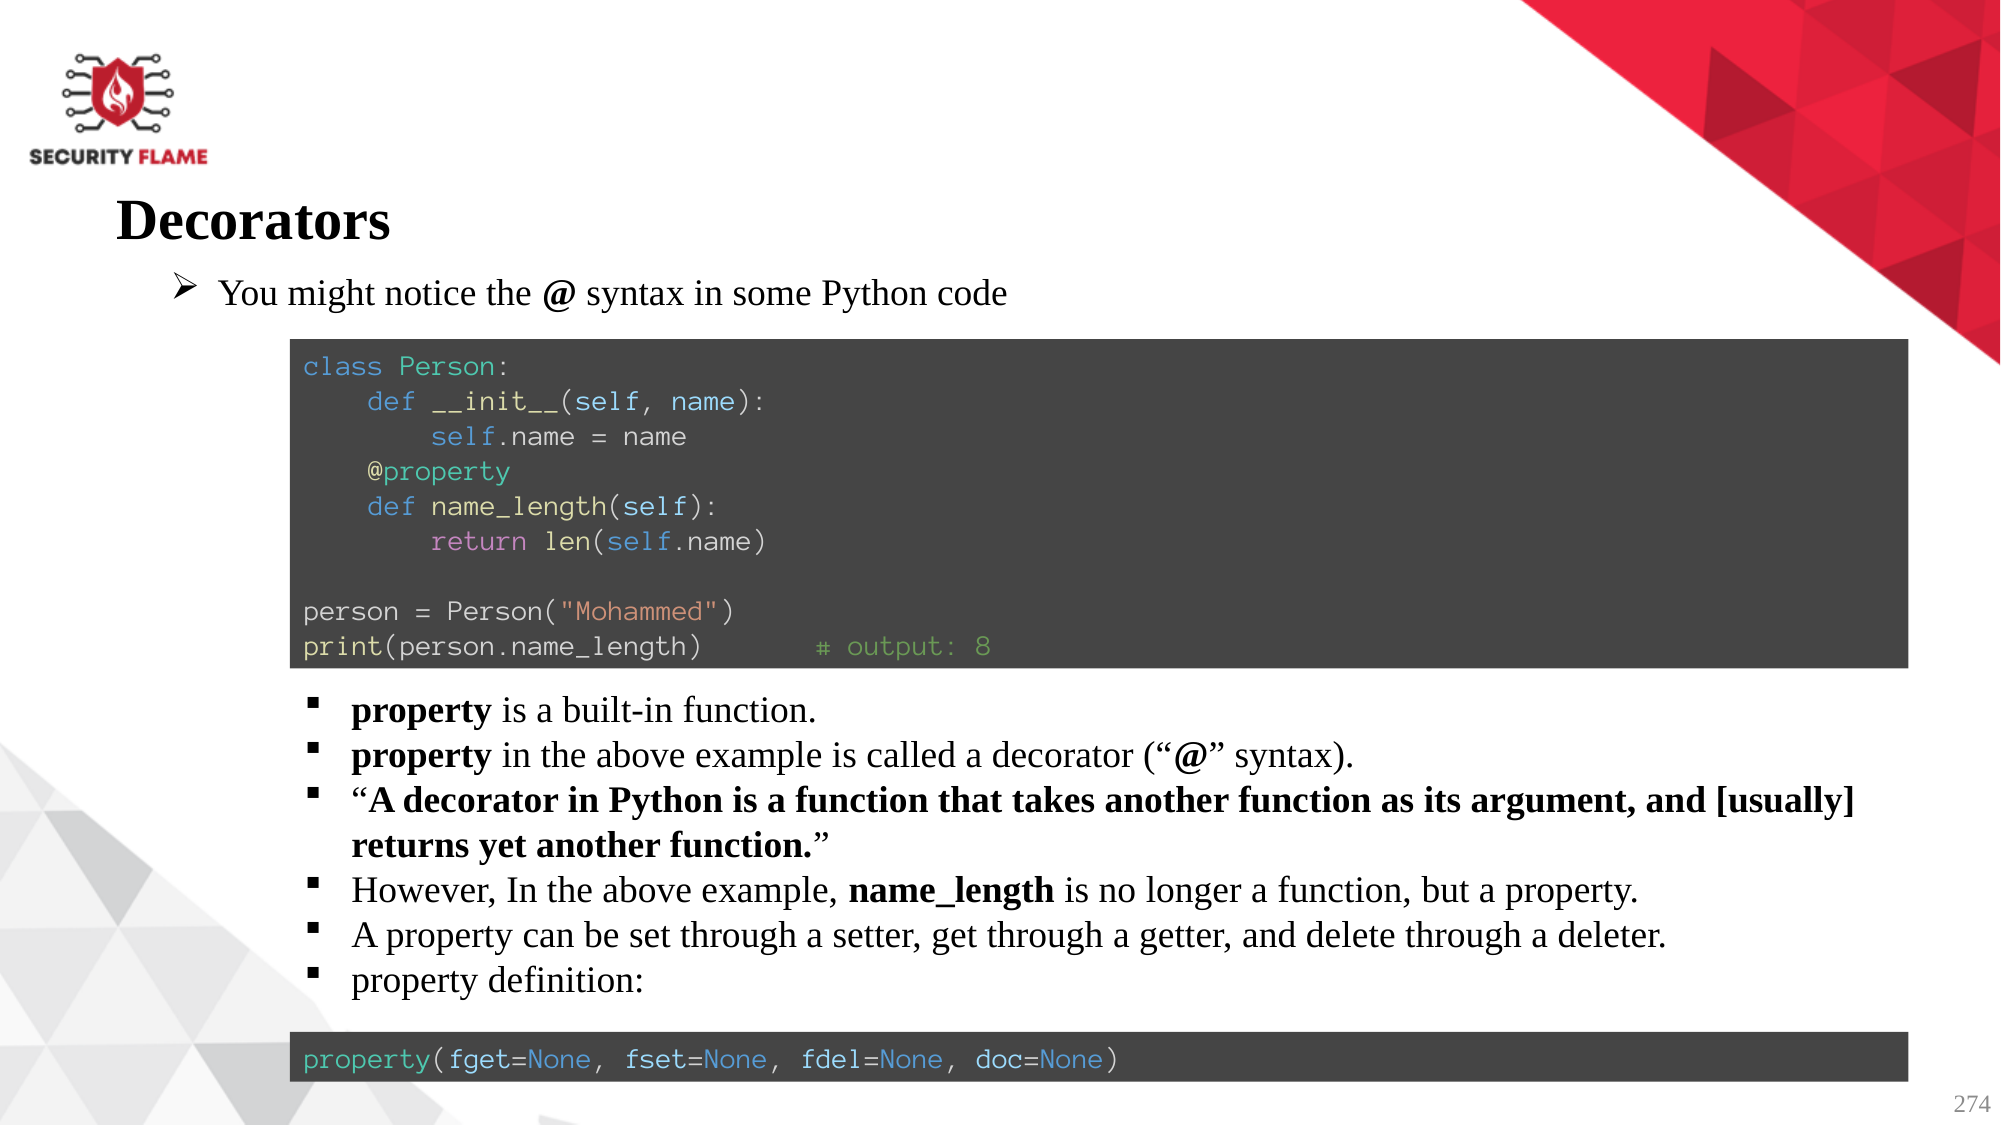

Decorators
You might notice the @ syntax in some Python code
class Person:
    def __init__(self, name):
        self.name = name
    @property
    def name_length(self):
        return len(self.name)
person = Person("Mohammed")
print(person.name_length)       # output: 8
property is a built-in function.
property in the above example is called a decorator (“@” syntax).
“A decorator in Python is a function that takes another function as its argument, and [usually] returns yet another function.”
However, In the above example, name_length is no longer a function, but a property.
A property can be set through a setter, get through a getter, and delete through a deleter.
property definition:
property(fget=None, fset=None, fdel=None, doc=None)
274